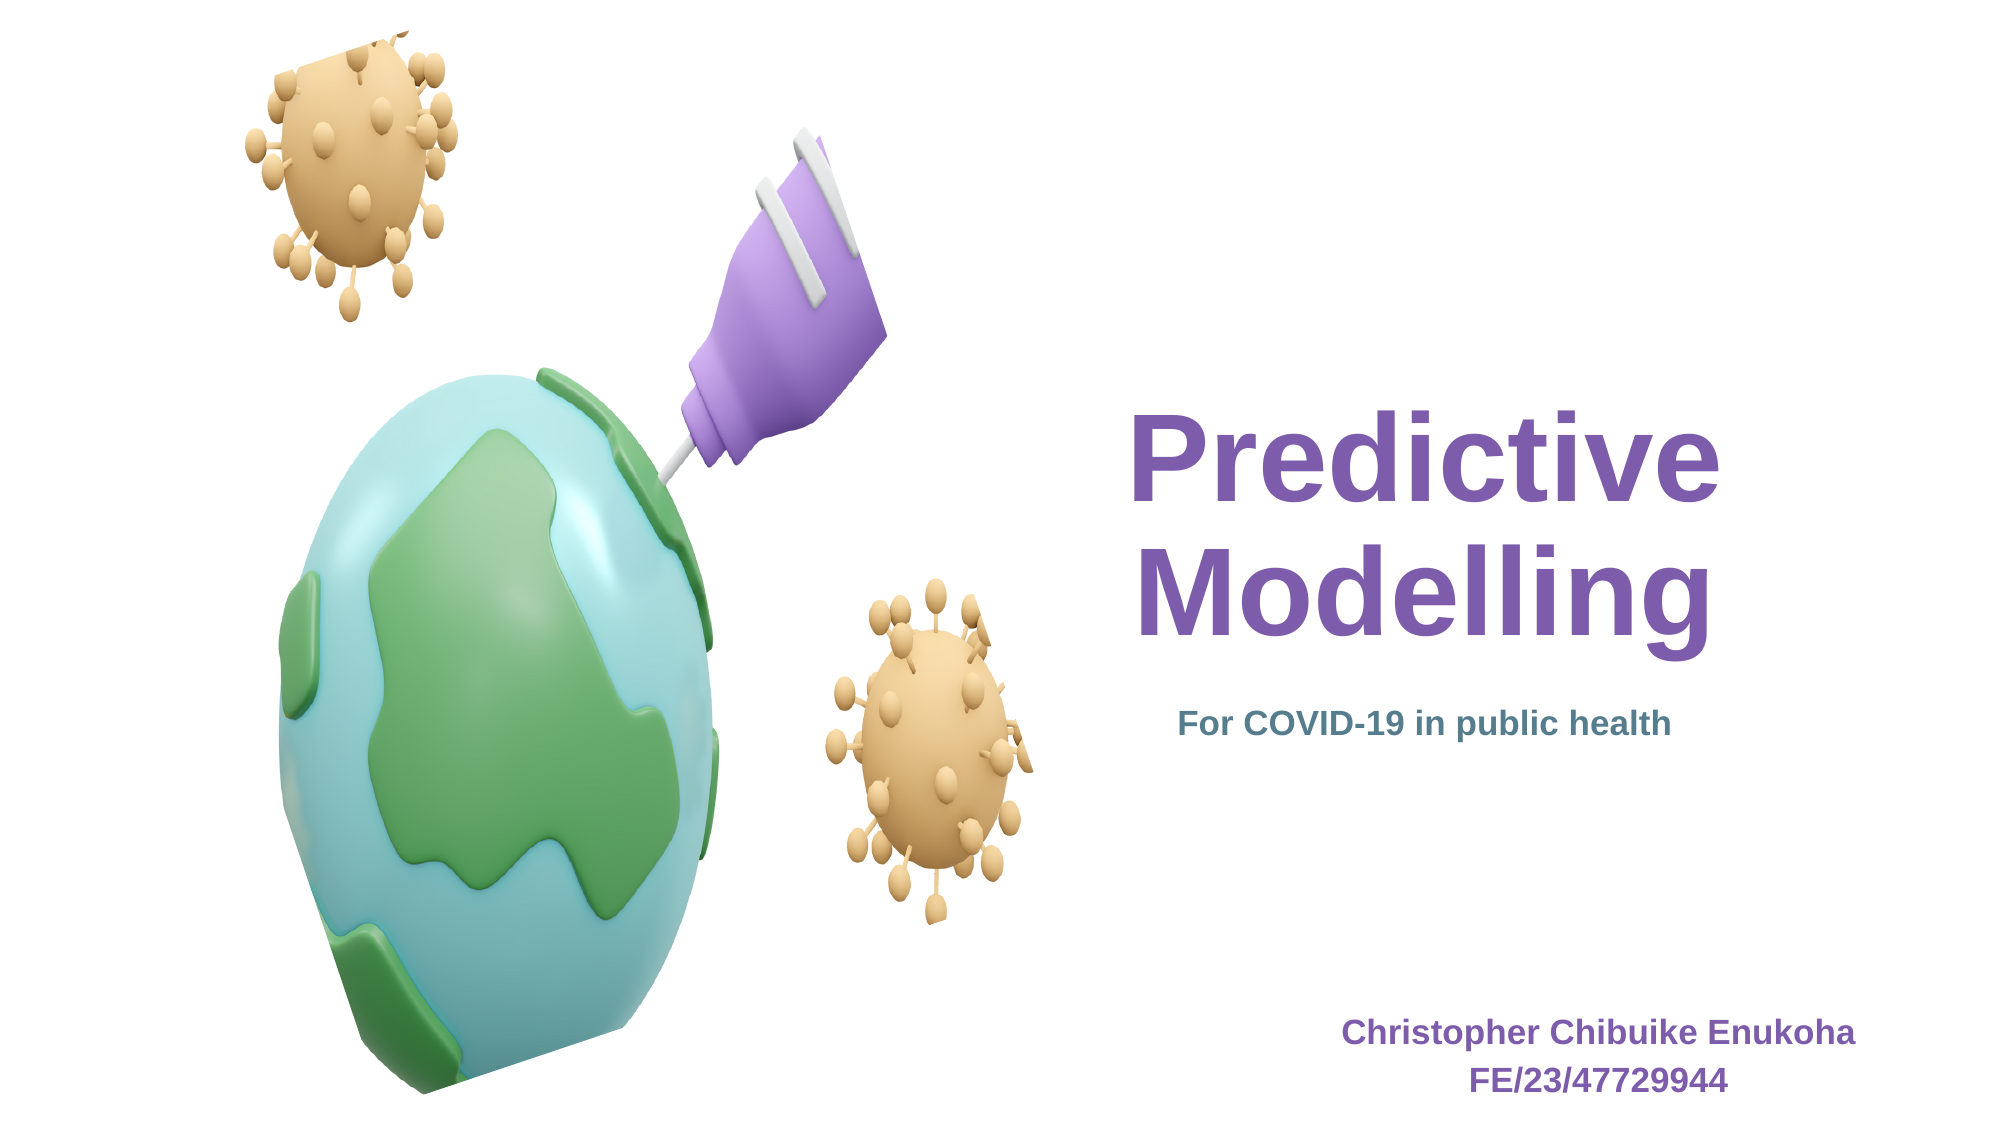

Predictive Modelling
For COVID-19 in public health
Christopher Chibuike Enukoha
FE/23/47729944